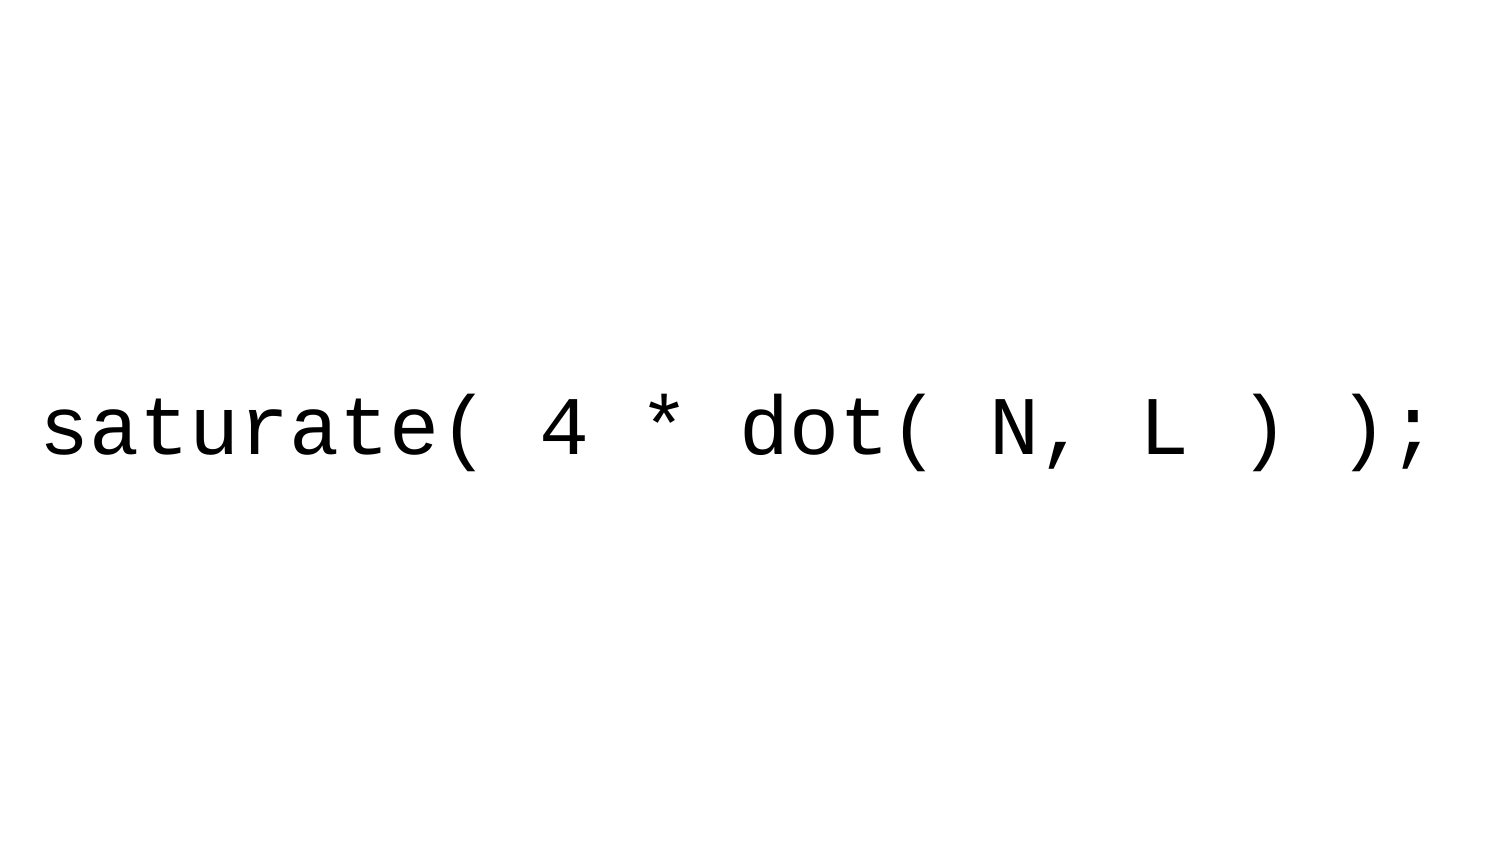

saturate( 4 * dot( N, L ) );